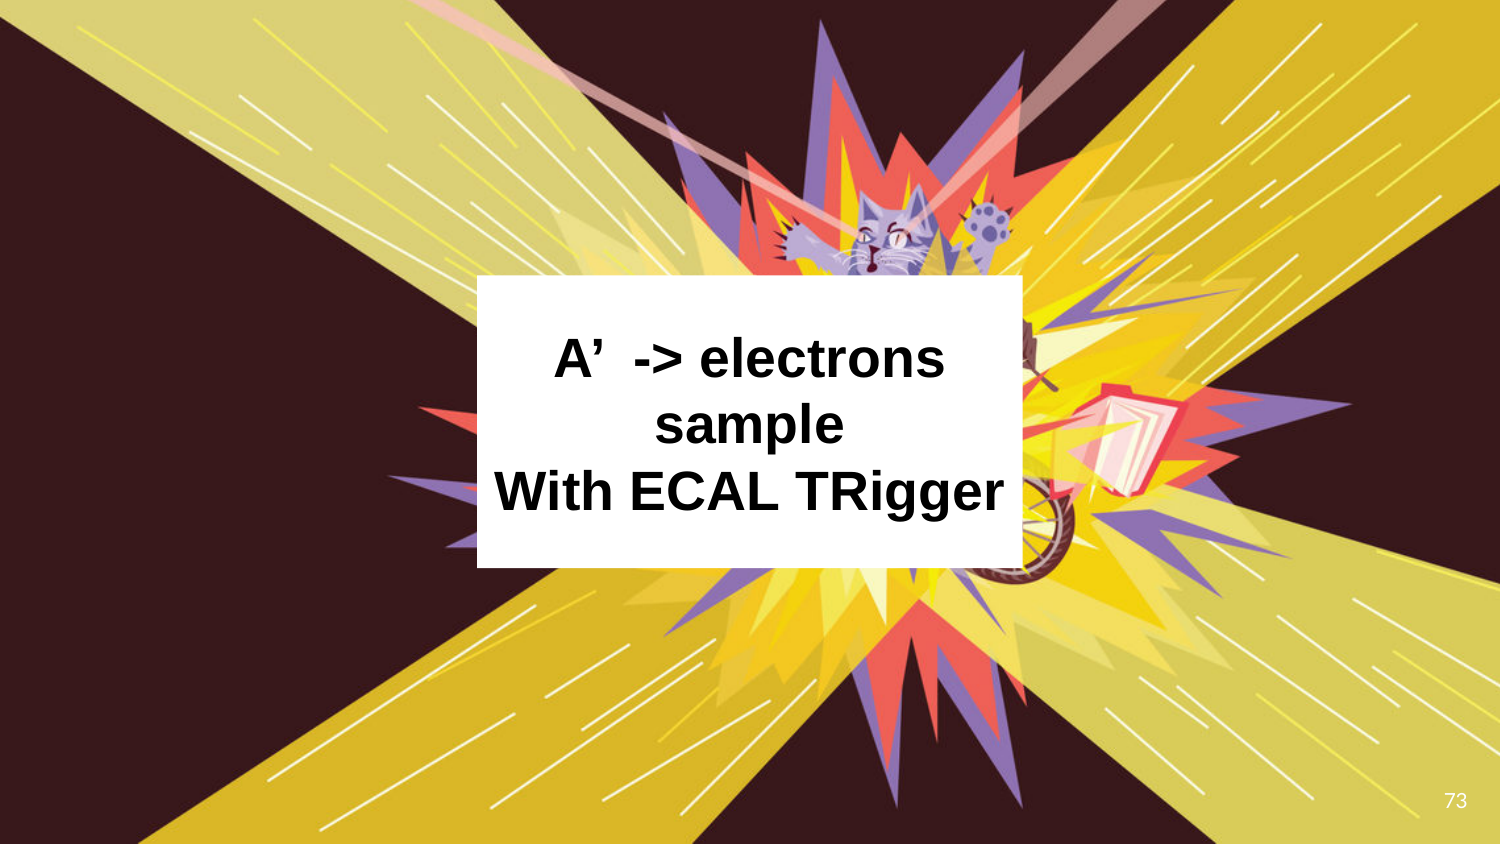

# A’  -> electrons sample
With ECAL TRigger
73